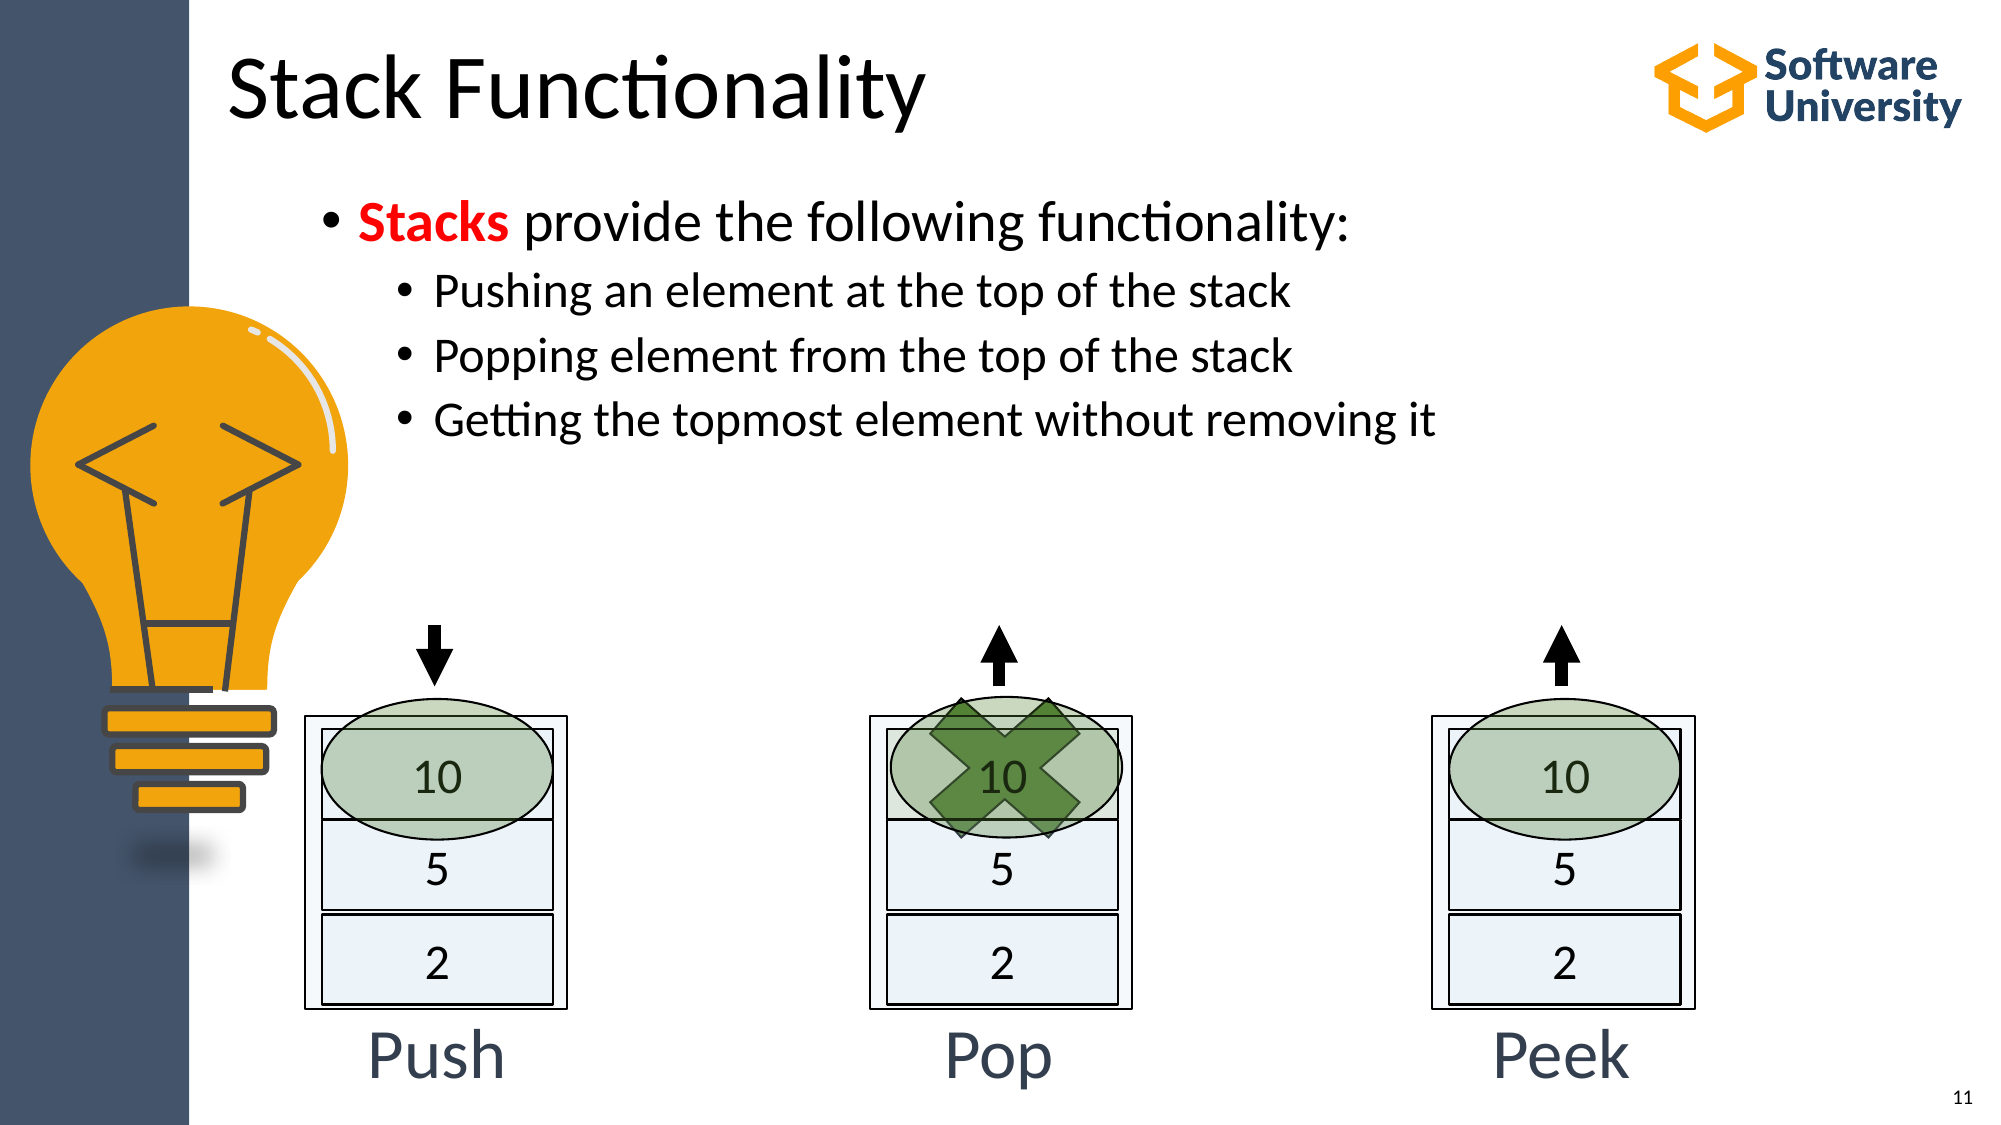

# Stack Functionality
Stacks provide the following functionality:
Pushing an element at the top of the stack
Popping element from the top of the stack
Getting the topmost element without removing it

10
5
2

10
5
2

10
5
2
Push
Peek
Pop
11